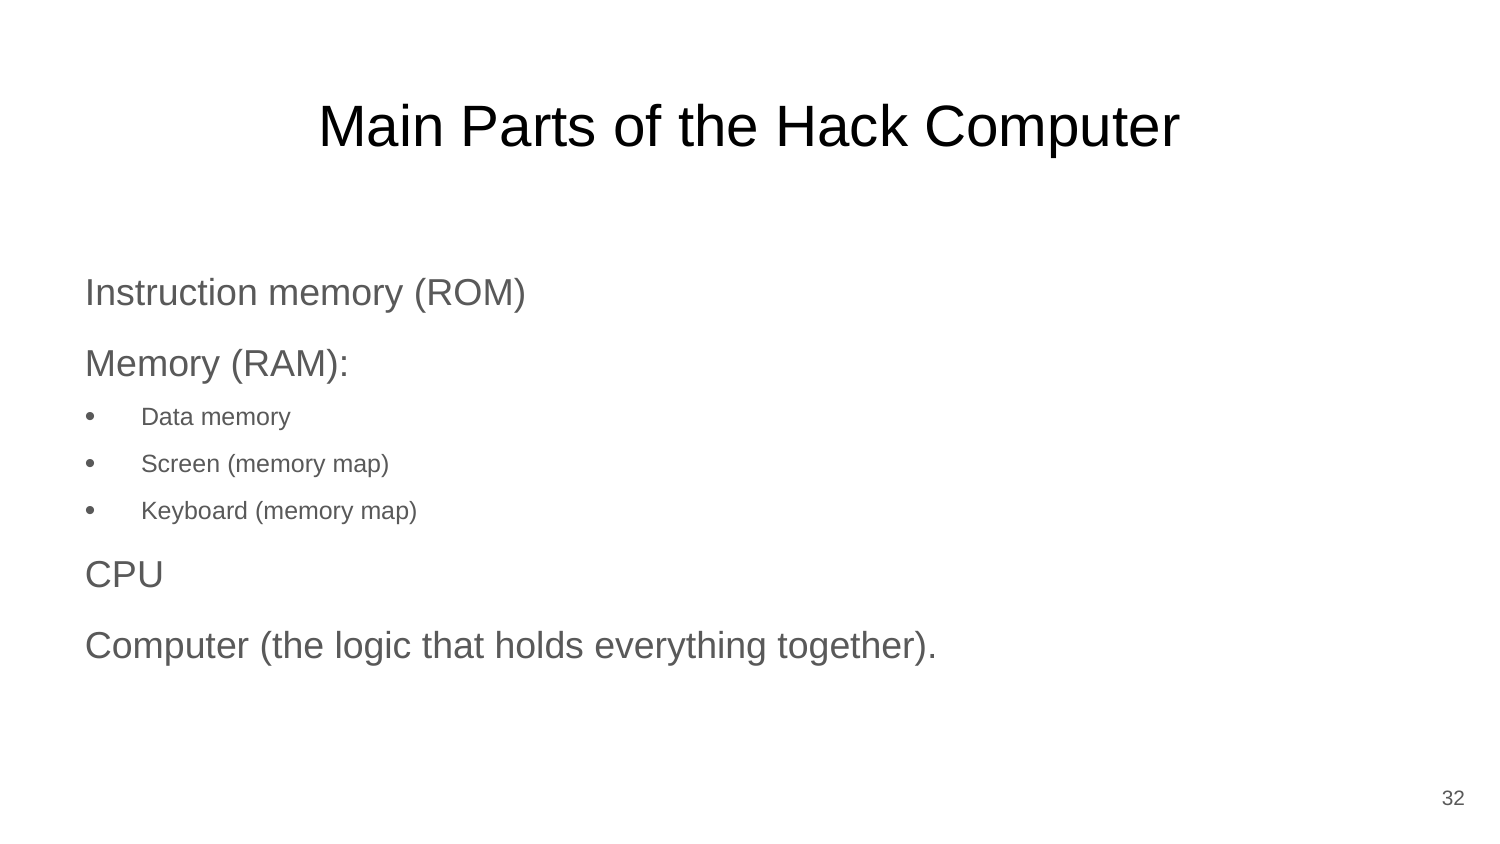

# Main Parts of the Hack Computer
Instruction memory (ROM)
Memory (RAM):
Data memory
Screen (memory map)
Keyboard (memory map)
CPU
Computer (the logic that holds everything together).
32